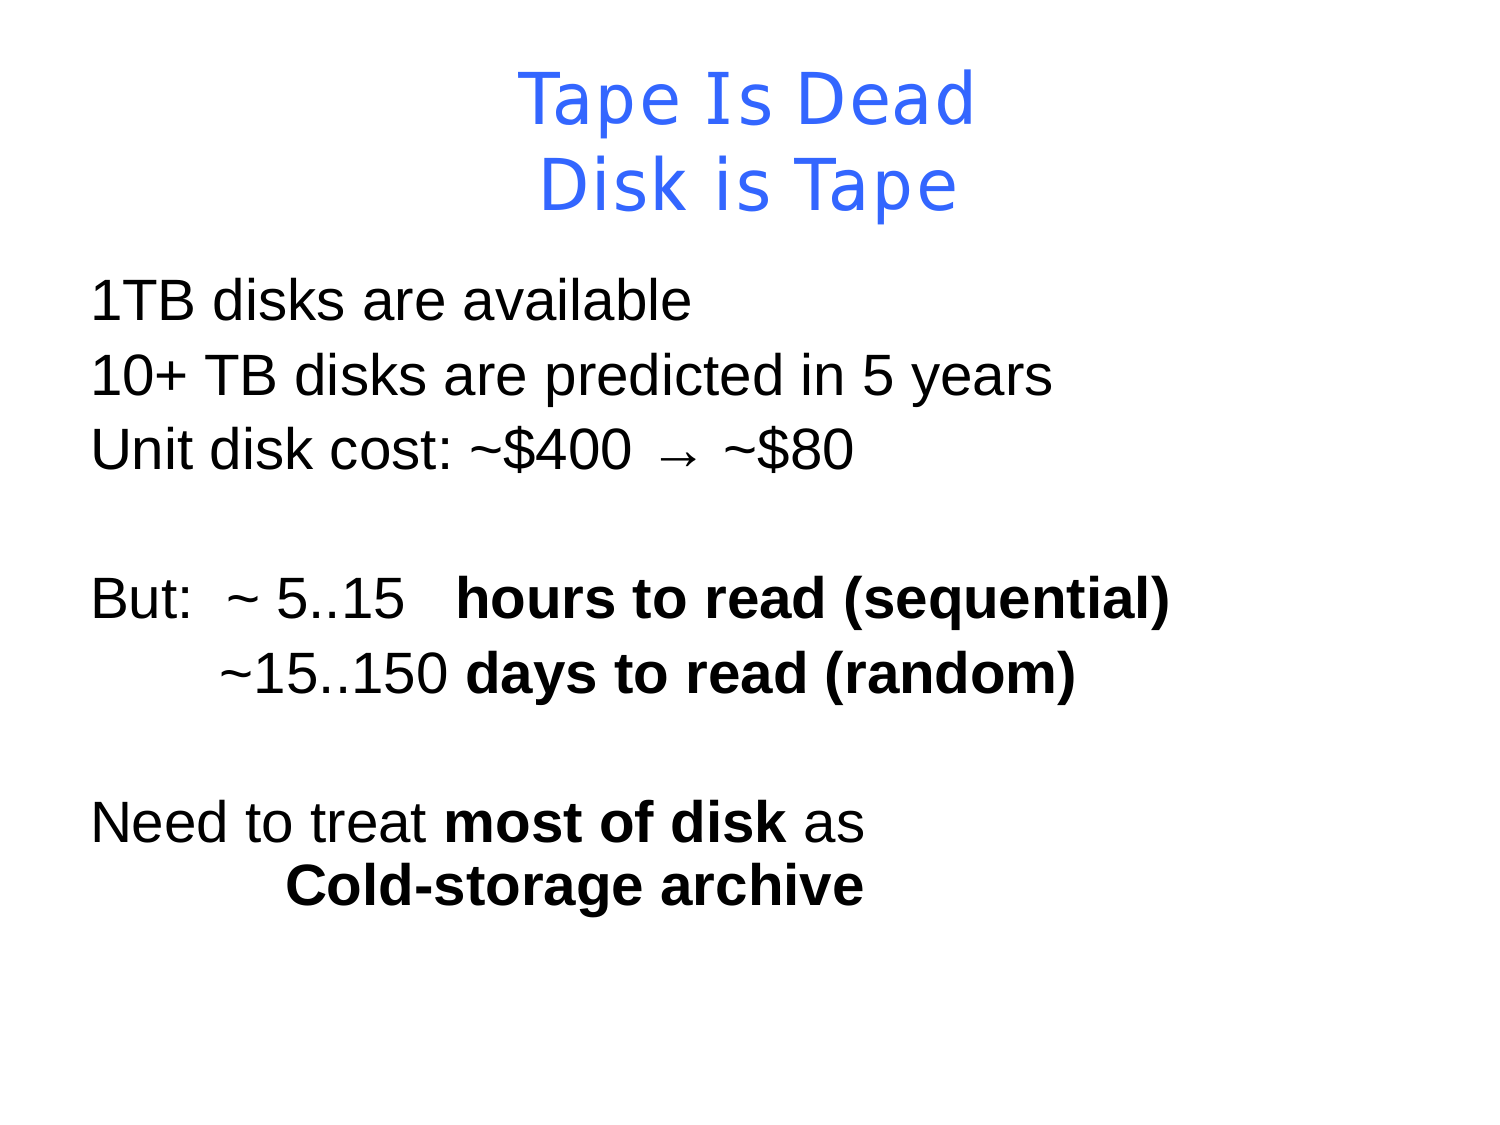

# Tape Is Dead Disk is Tape
1TB disks are available
10+ TB disks are predicted in 5 years
Unit disk cost: ~$400 → ~$80

But:  ~ 5..15   hours to read (sequential)
        ~15..150 days to read (random)

Need to treat most of disk as
            Cold-storage archive